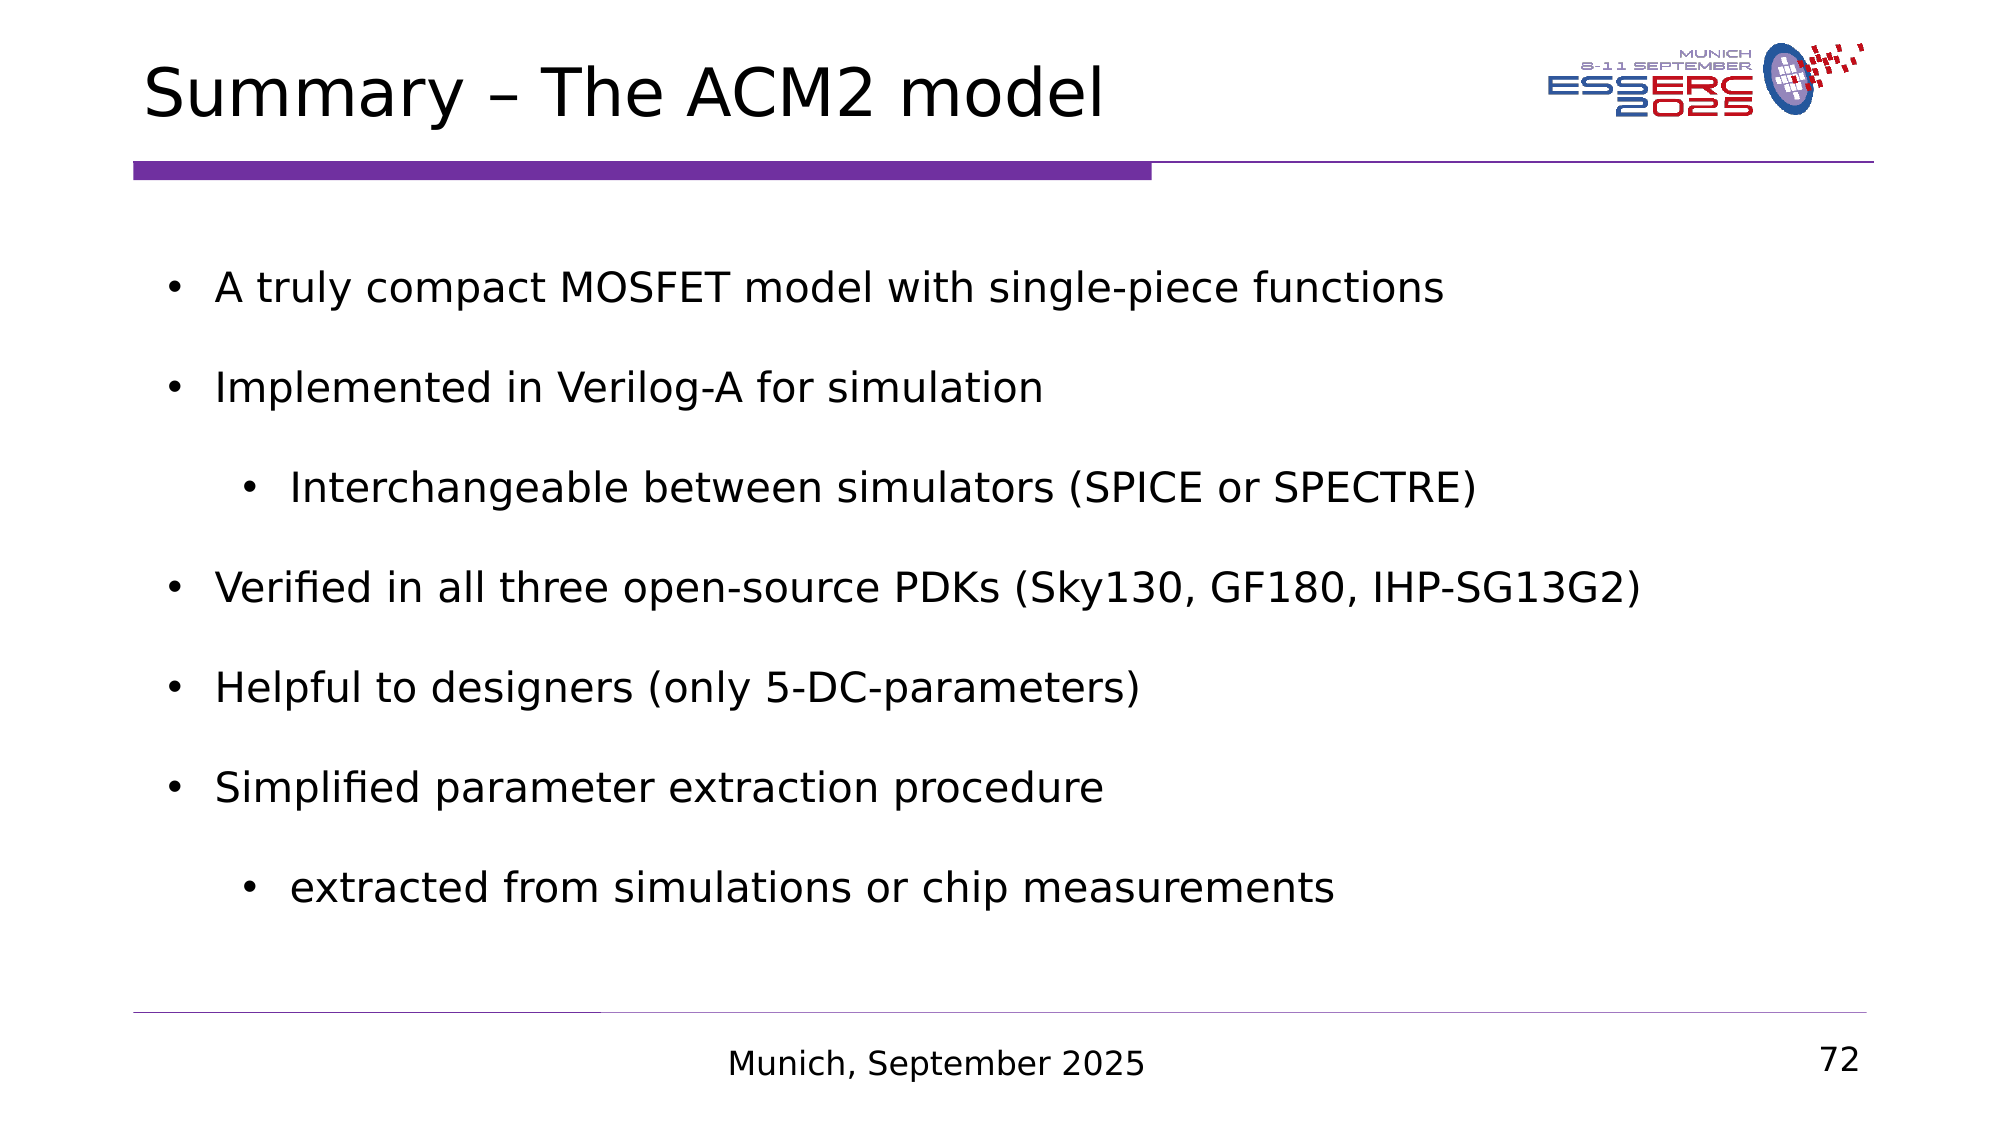

Summary – The ACM2 model
A truly compact MOSFET model with single-piece functions
Implemented in Verilog-A for simulation
Interchangeable between simulators (SPICE or SPECTRE)
Verified in all three open-source PDKs (Sky130, GF180, IHP-SG13G2)
Helpful to designers (only 5-DC-parameters)
Simplified parameter extraction procedure
extracted from simulations or chip measurements